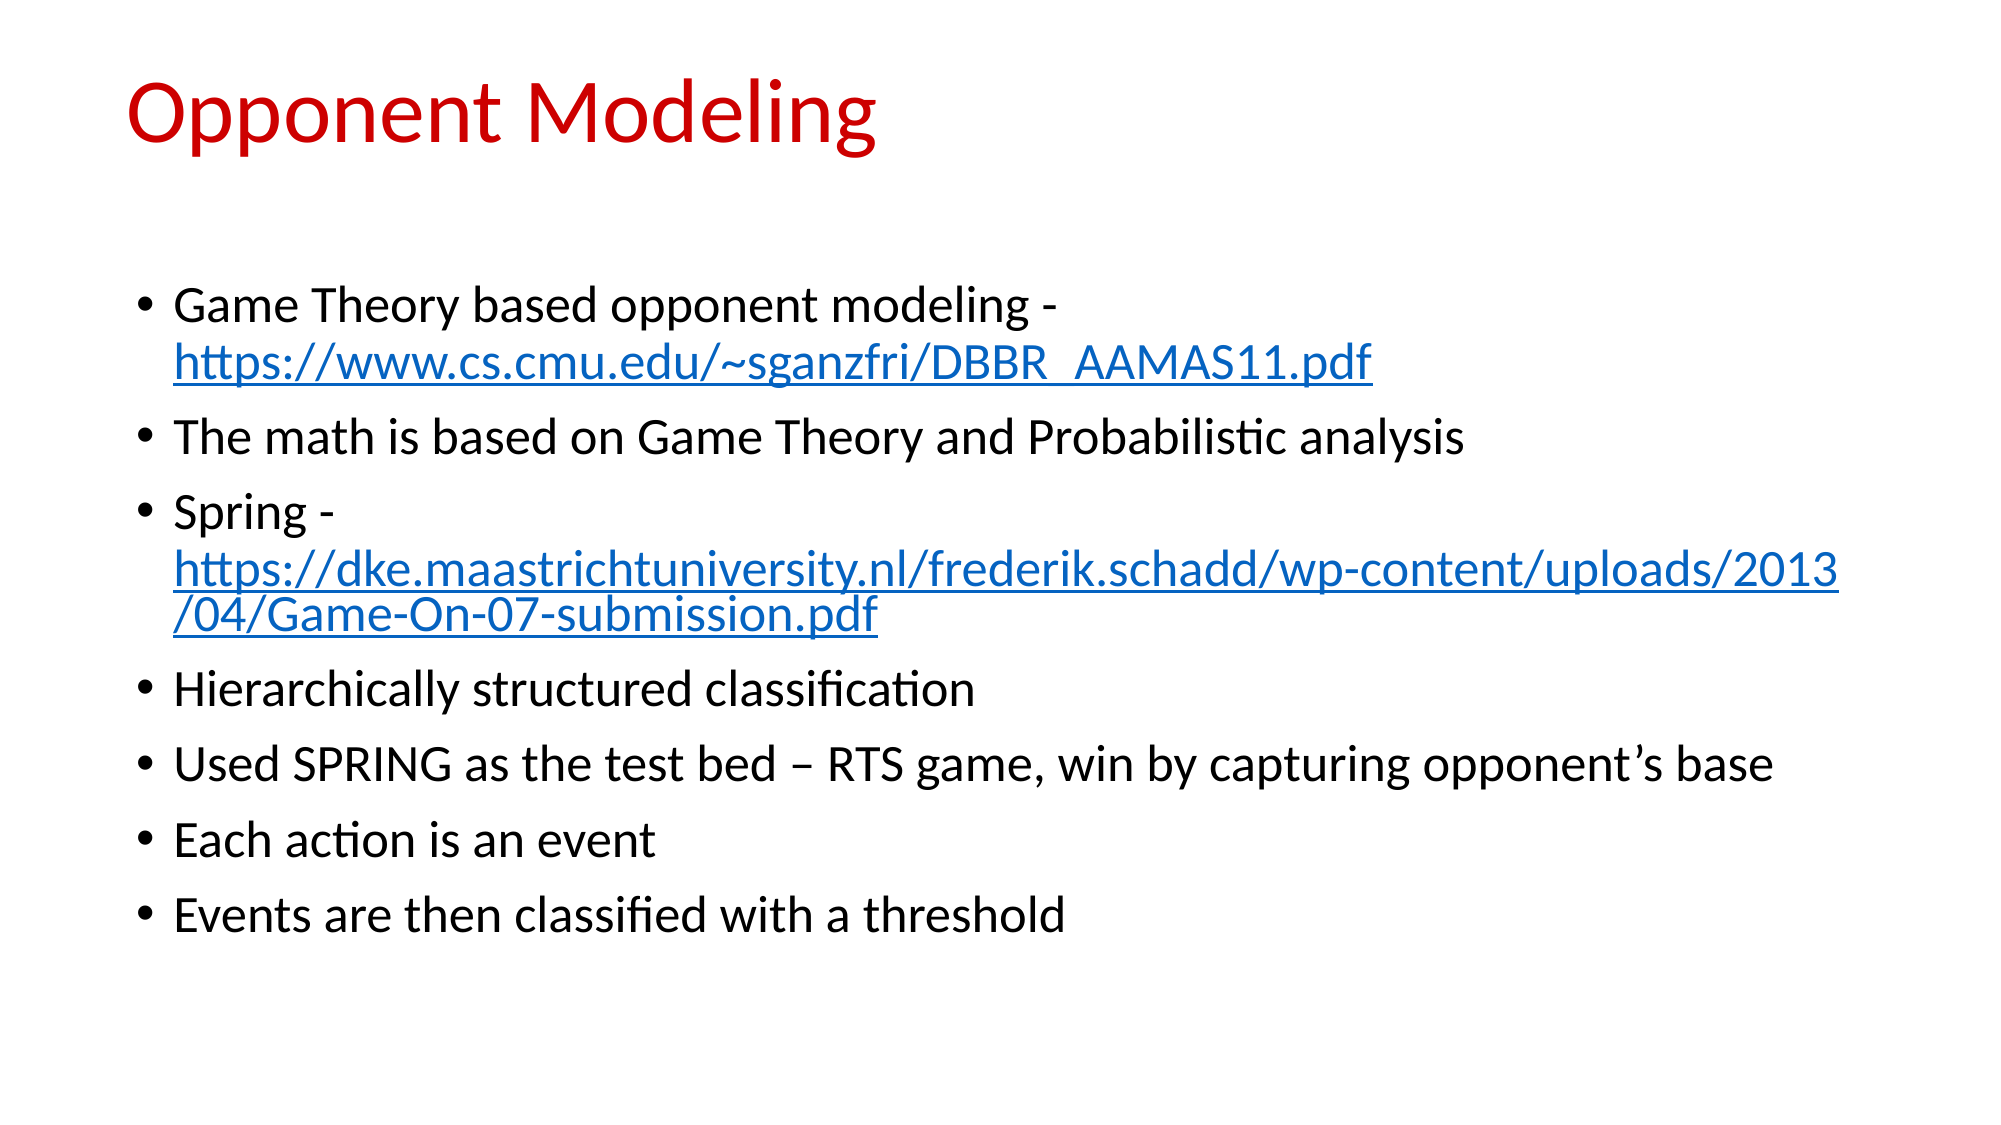

# Opponent Modeling
Game Theory based opponent modeling - https://www.cs.cmu.edu/~sganzfri/DBBR_AAMAS11.pdf
The math is based on Game Theory and Probabilistic analysis
Spring - https://dke.maastrichtuniversity.nl/frederik.schadd/wp-content/uploads/2013/04/Game-On-07-submission.pdf
Hierarchically structured classification
Used SPRING as the test bed – RTS game, win by capturing opponent’s base
Each action is an event
Events are then classified with a threshold